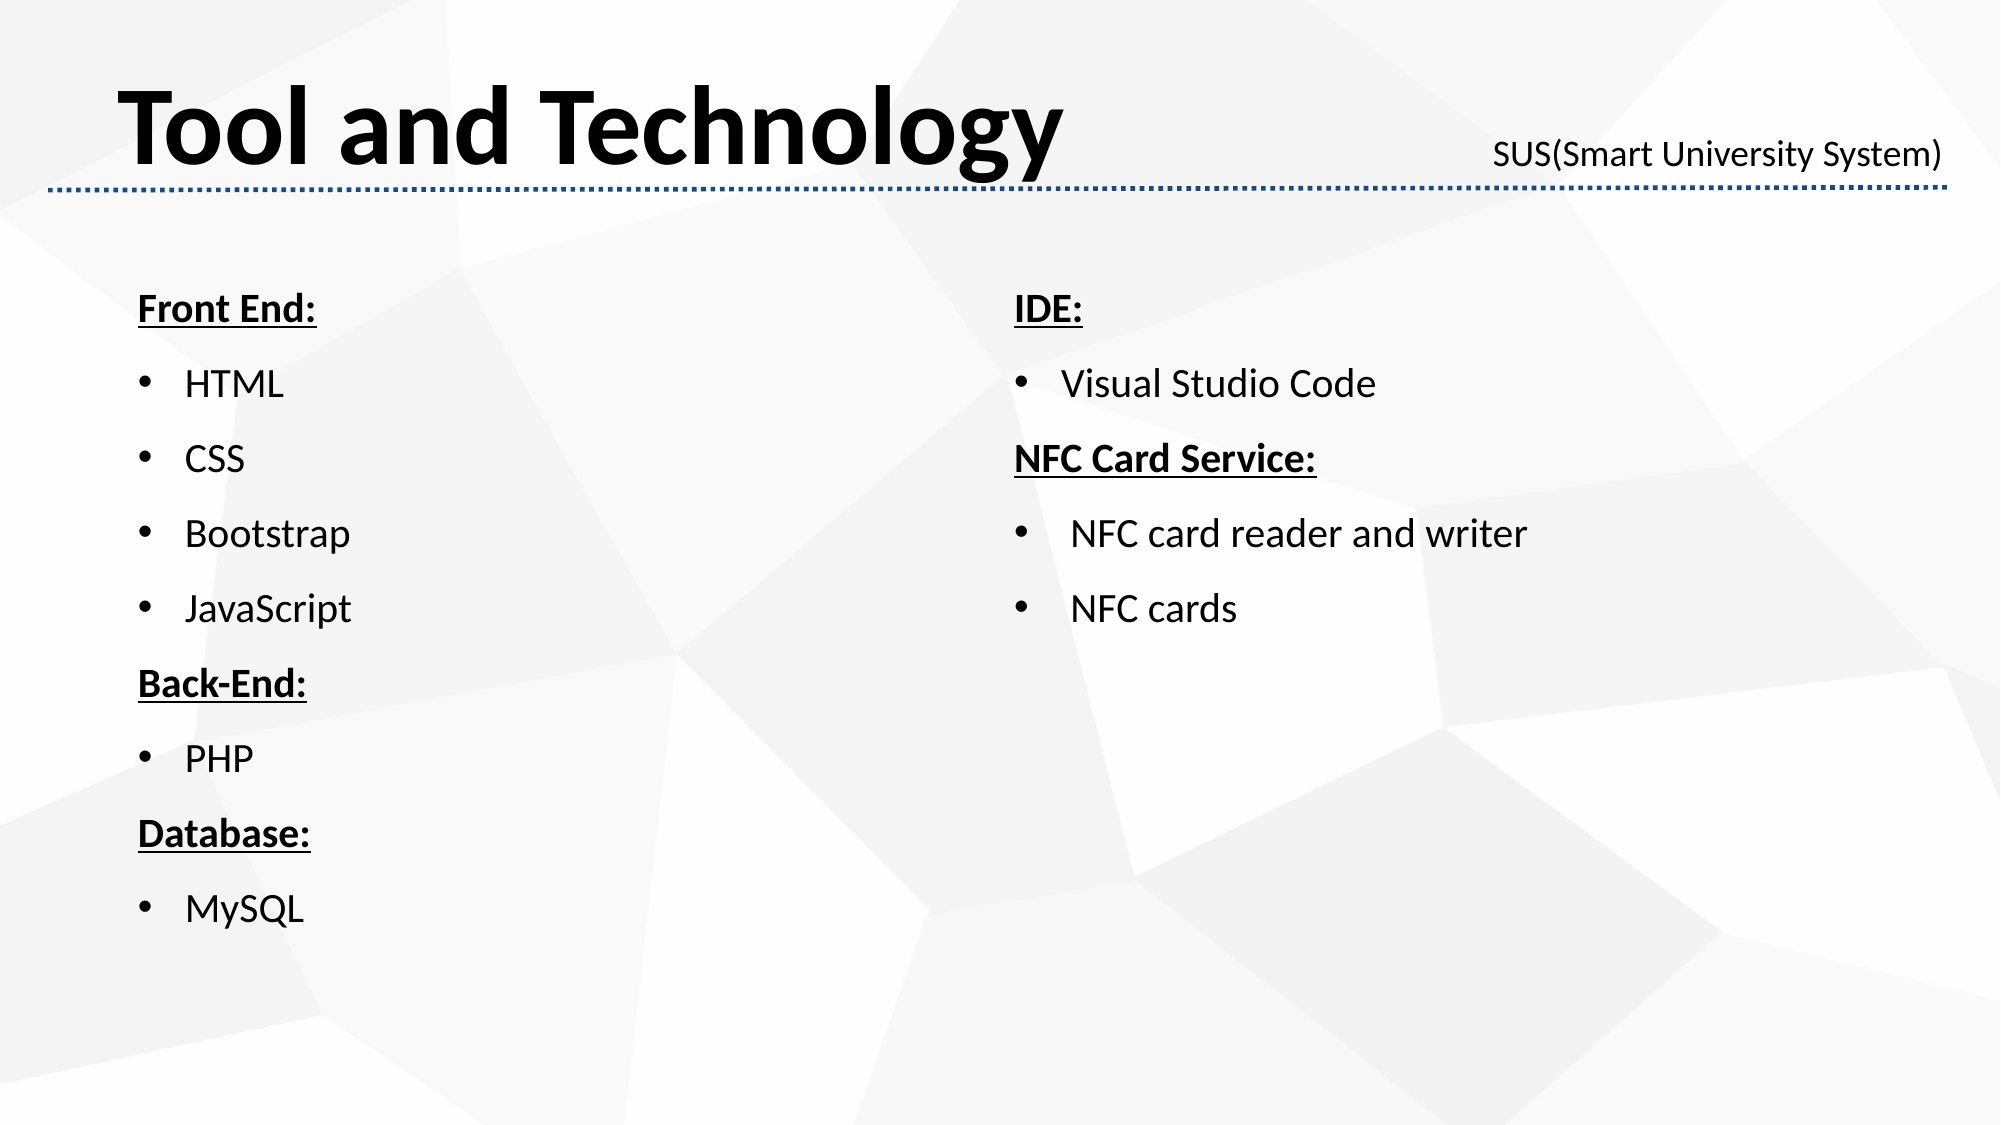

Tool and Technology

SUS(Smart University System)
Front End:
HTML
CSS
Bootstrap
JavaScript
Back-End:
PHP
Database:
MySQL
IDE:
Visual Studio Code
NFC Card Service:
NFC card reader and writer
NFC cards